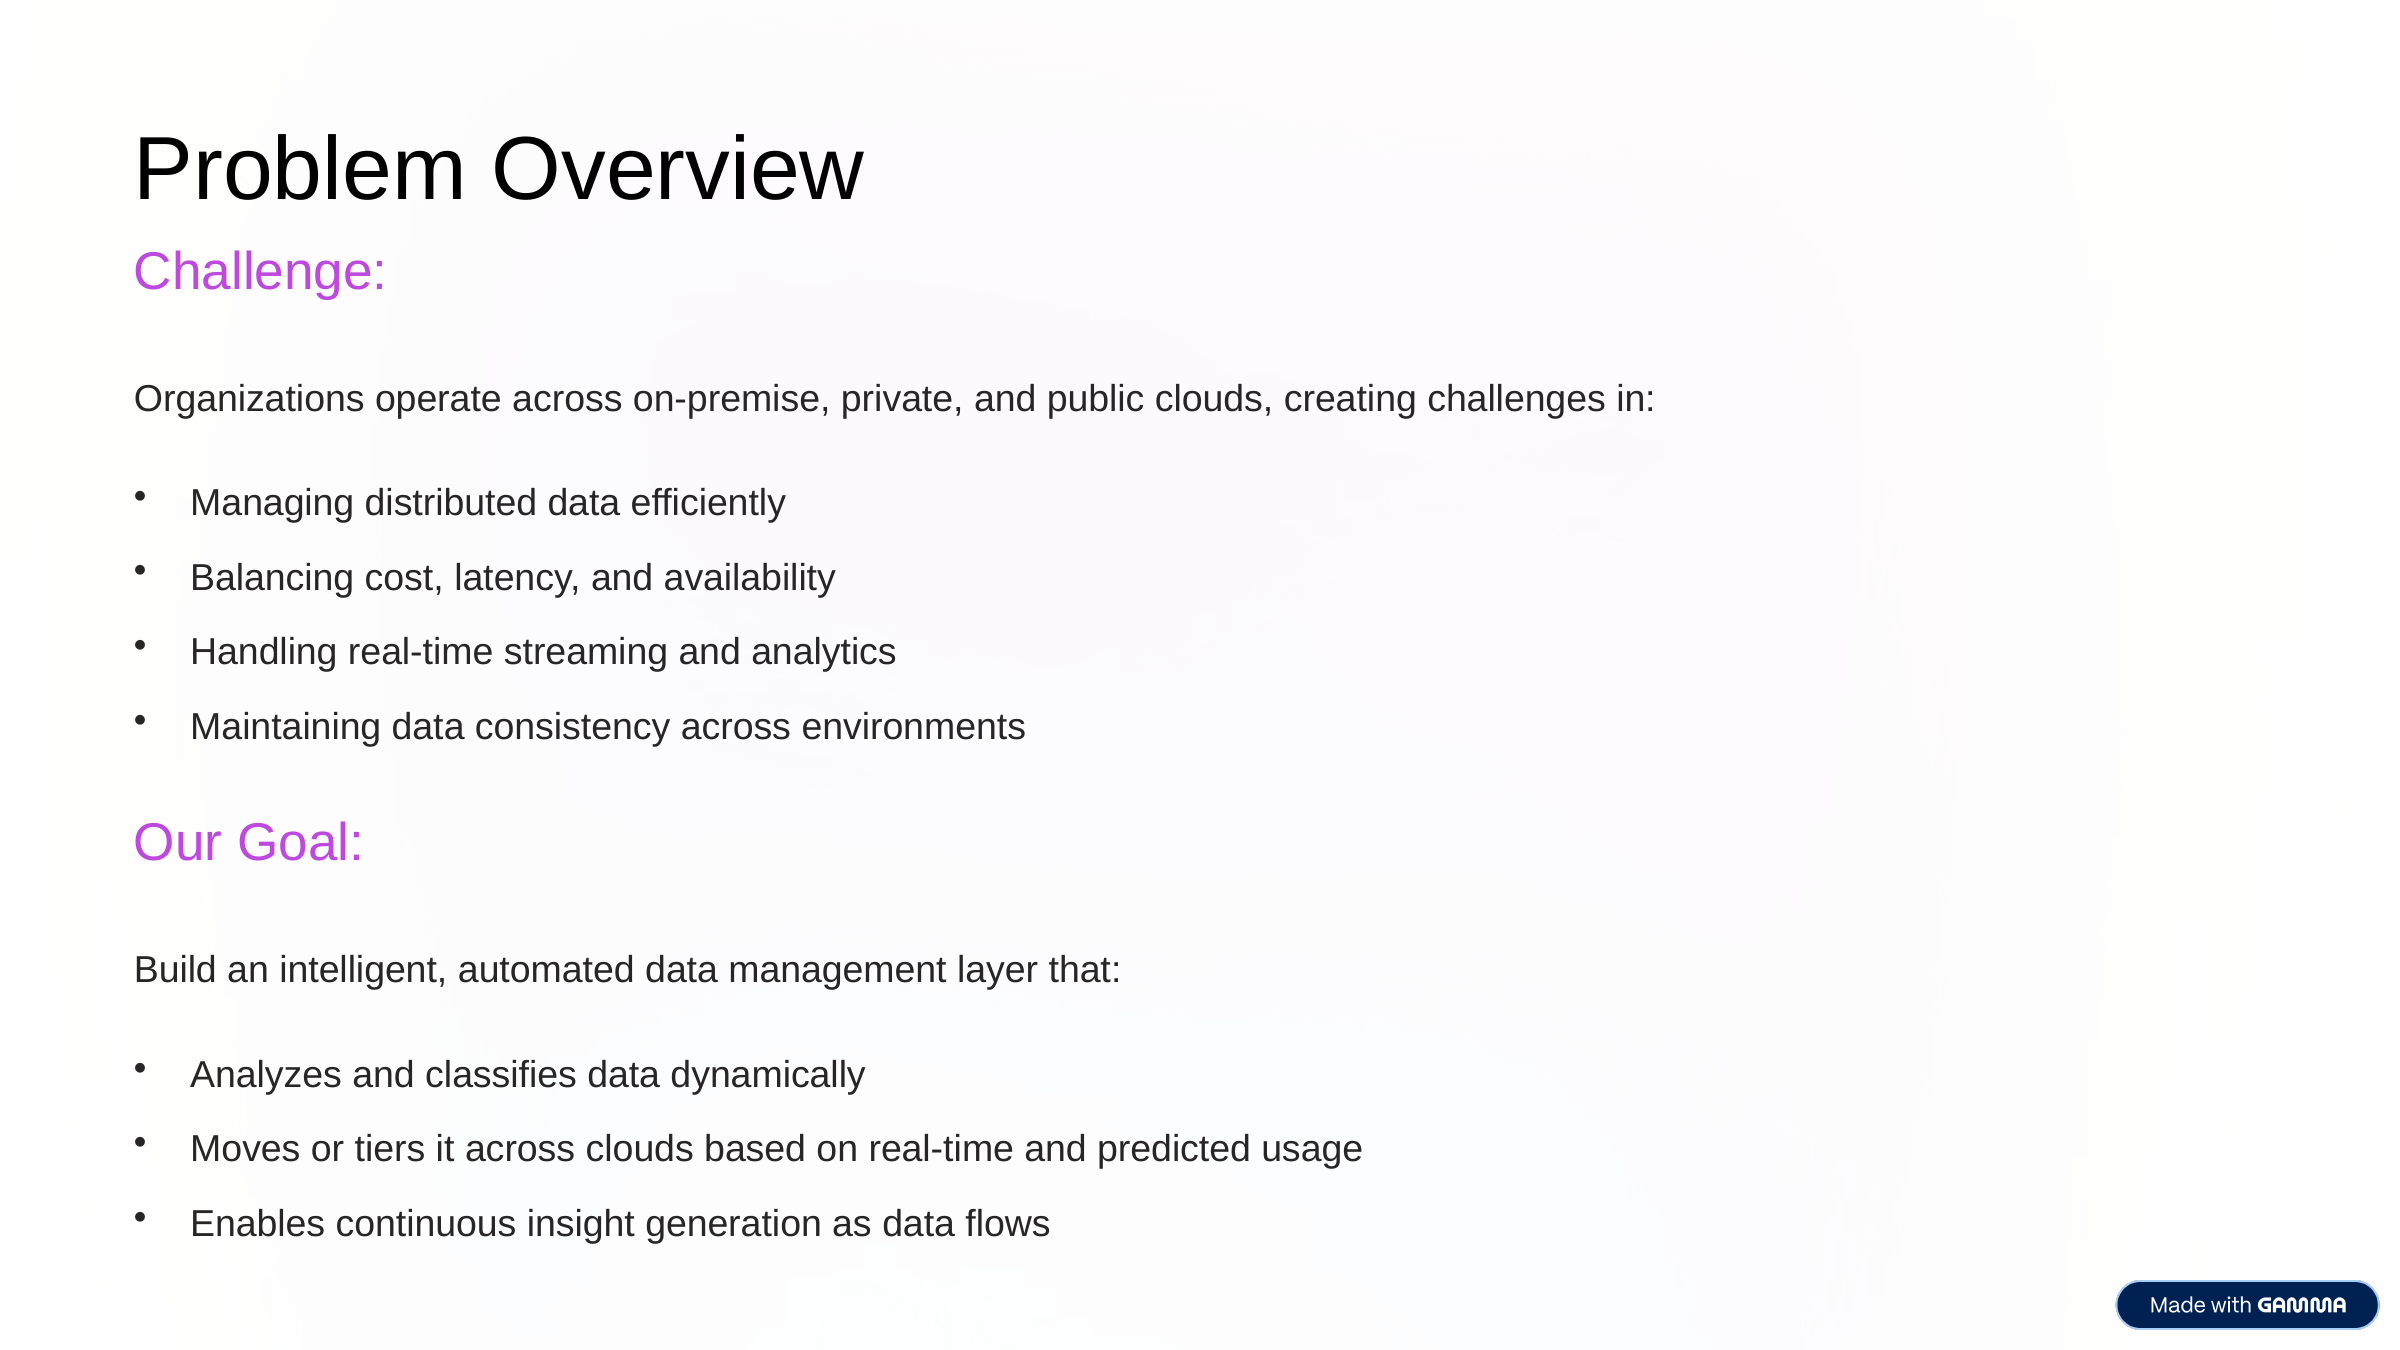

Problem Overview
Challenge:
Organizations operate across on-premise, private, and public clouds, creating challenges in:
Managing distributed data efficiently
Balancing cost, latency, and availability
Handling real-time streaming and analytics
Maintaining data consistency across environments
Our Goal:
Build an intelligent, automated data management layer that:
Analyzes and classifies data dynamically
Moves or tiers it across clouds based on real-time and predicted usage
Enables continuous insight generation as data flows